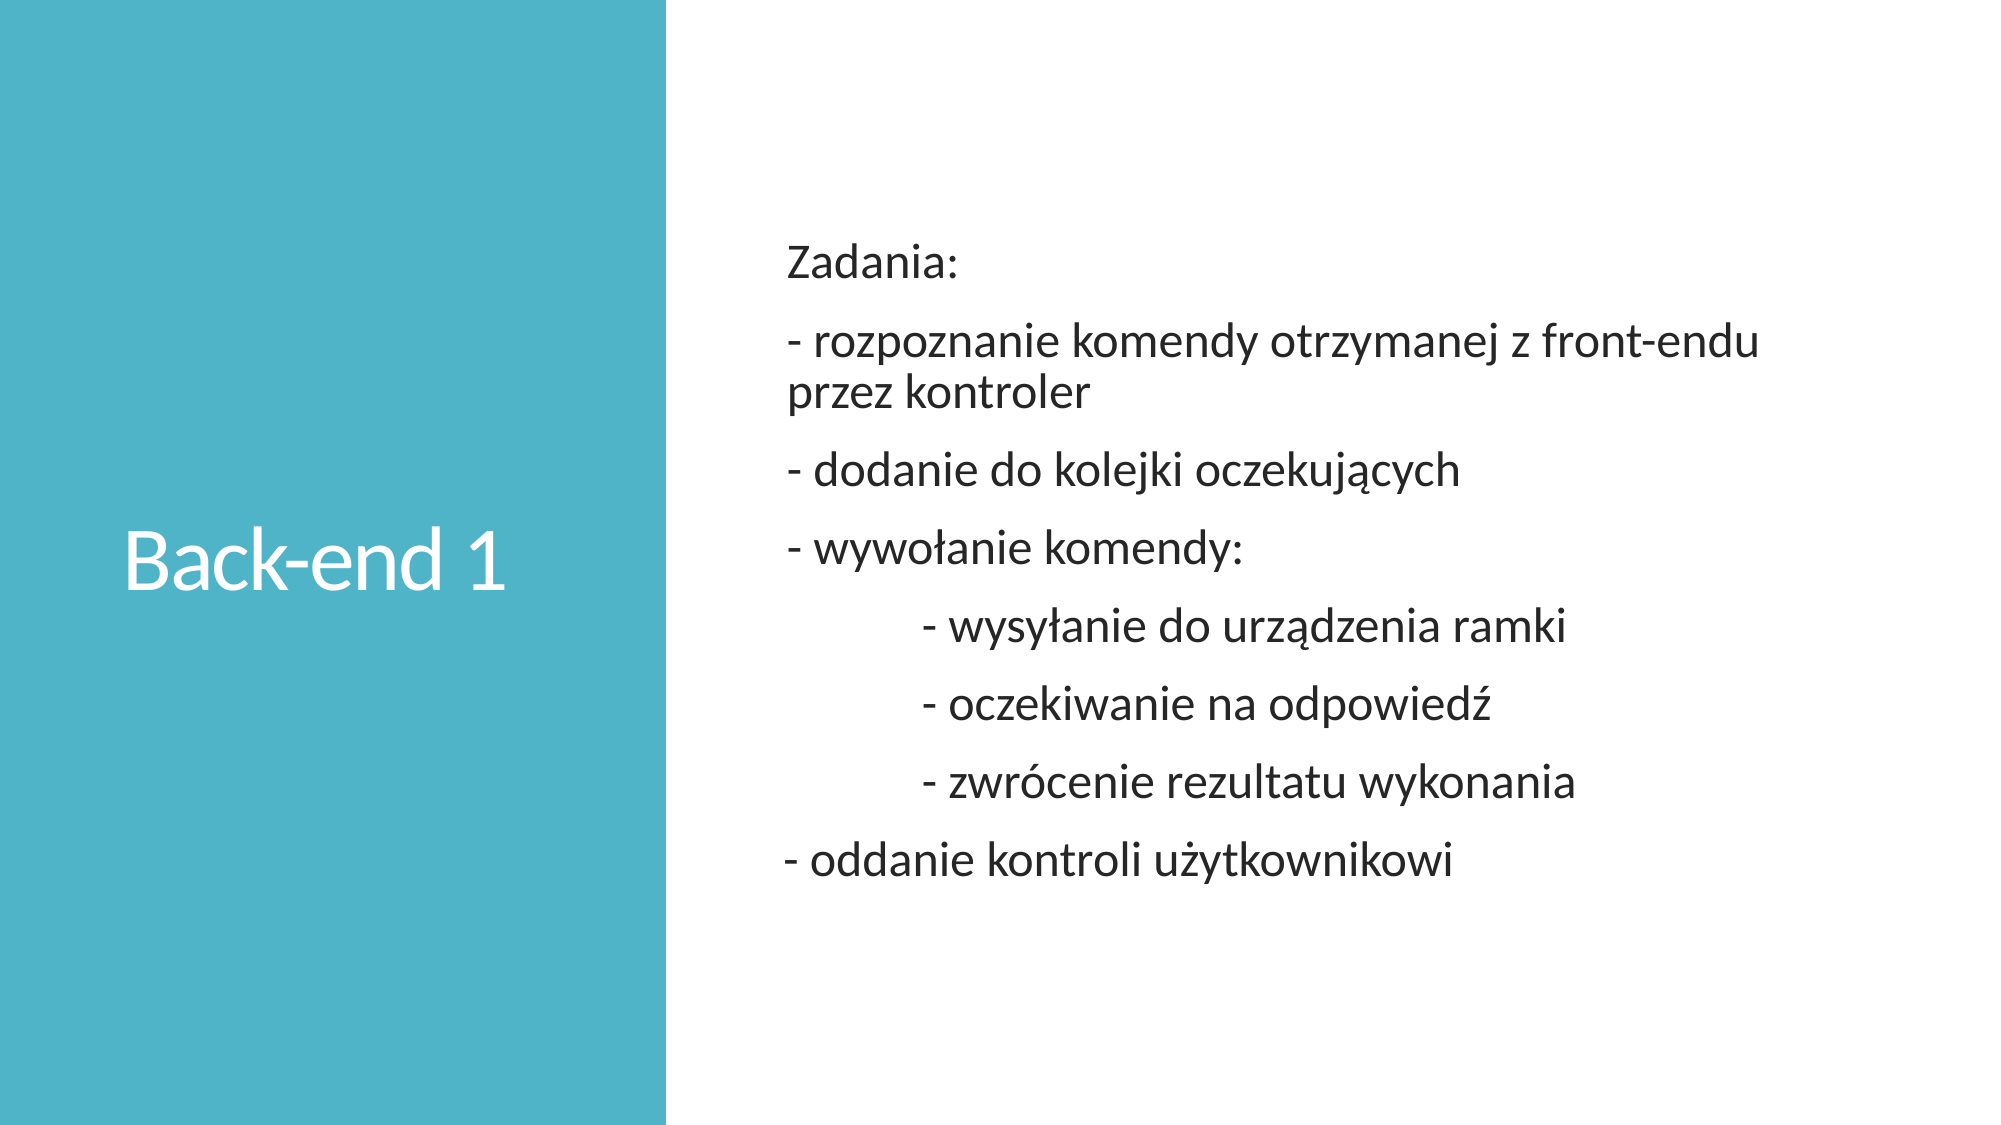

# Back-end 1
Zadania:
- rozpoznanie komendy otrzymanej z front-endu przez kontroler
- dodanie do kolejki oczekujących
- wywołanie komendy:
 	- wysyłanie do urządzenia ramki
	- oczekiwanie na odpowiedź
	- zwrócenie rezultatu wykonania
 - oddanie kontroli użytkownikowi